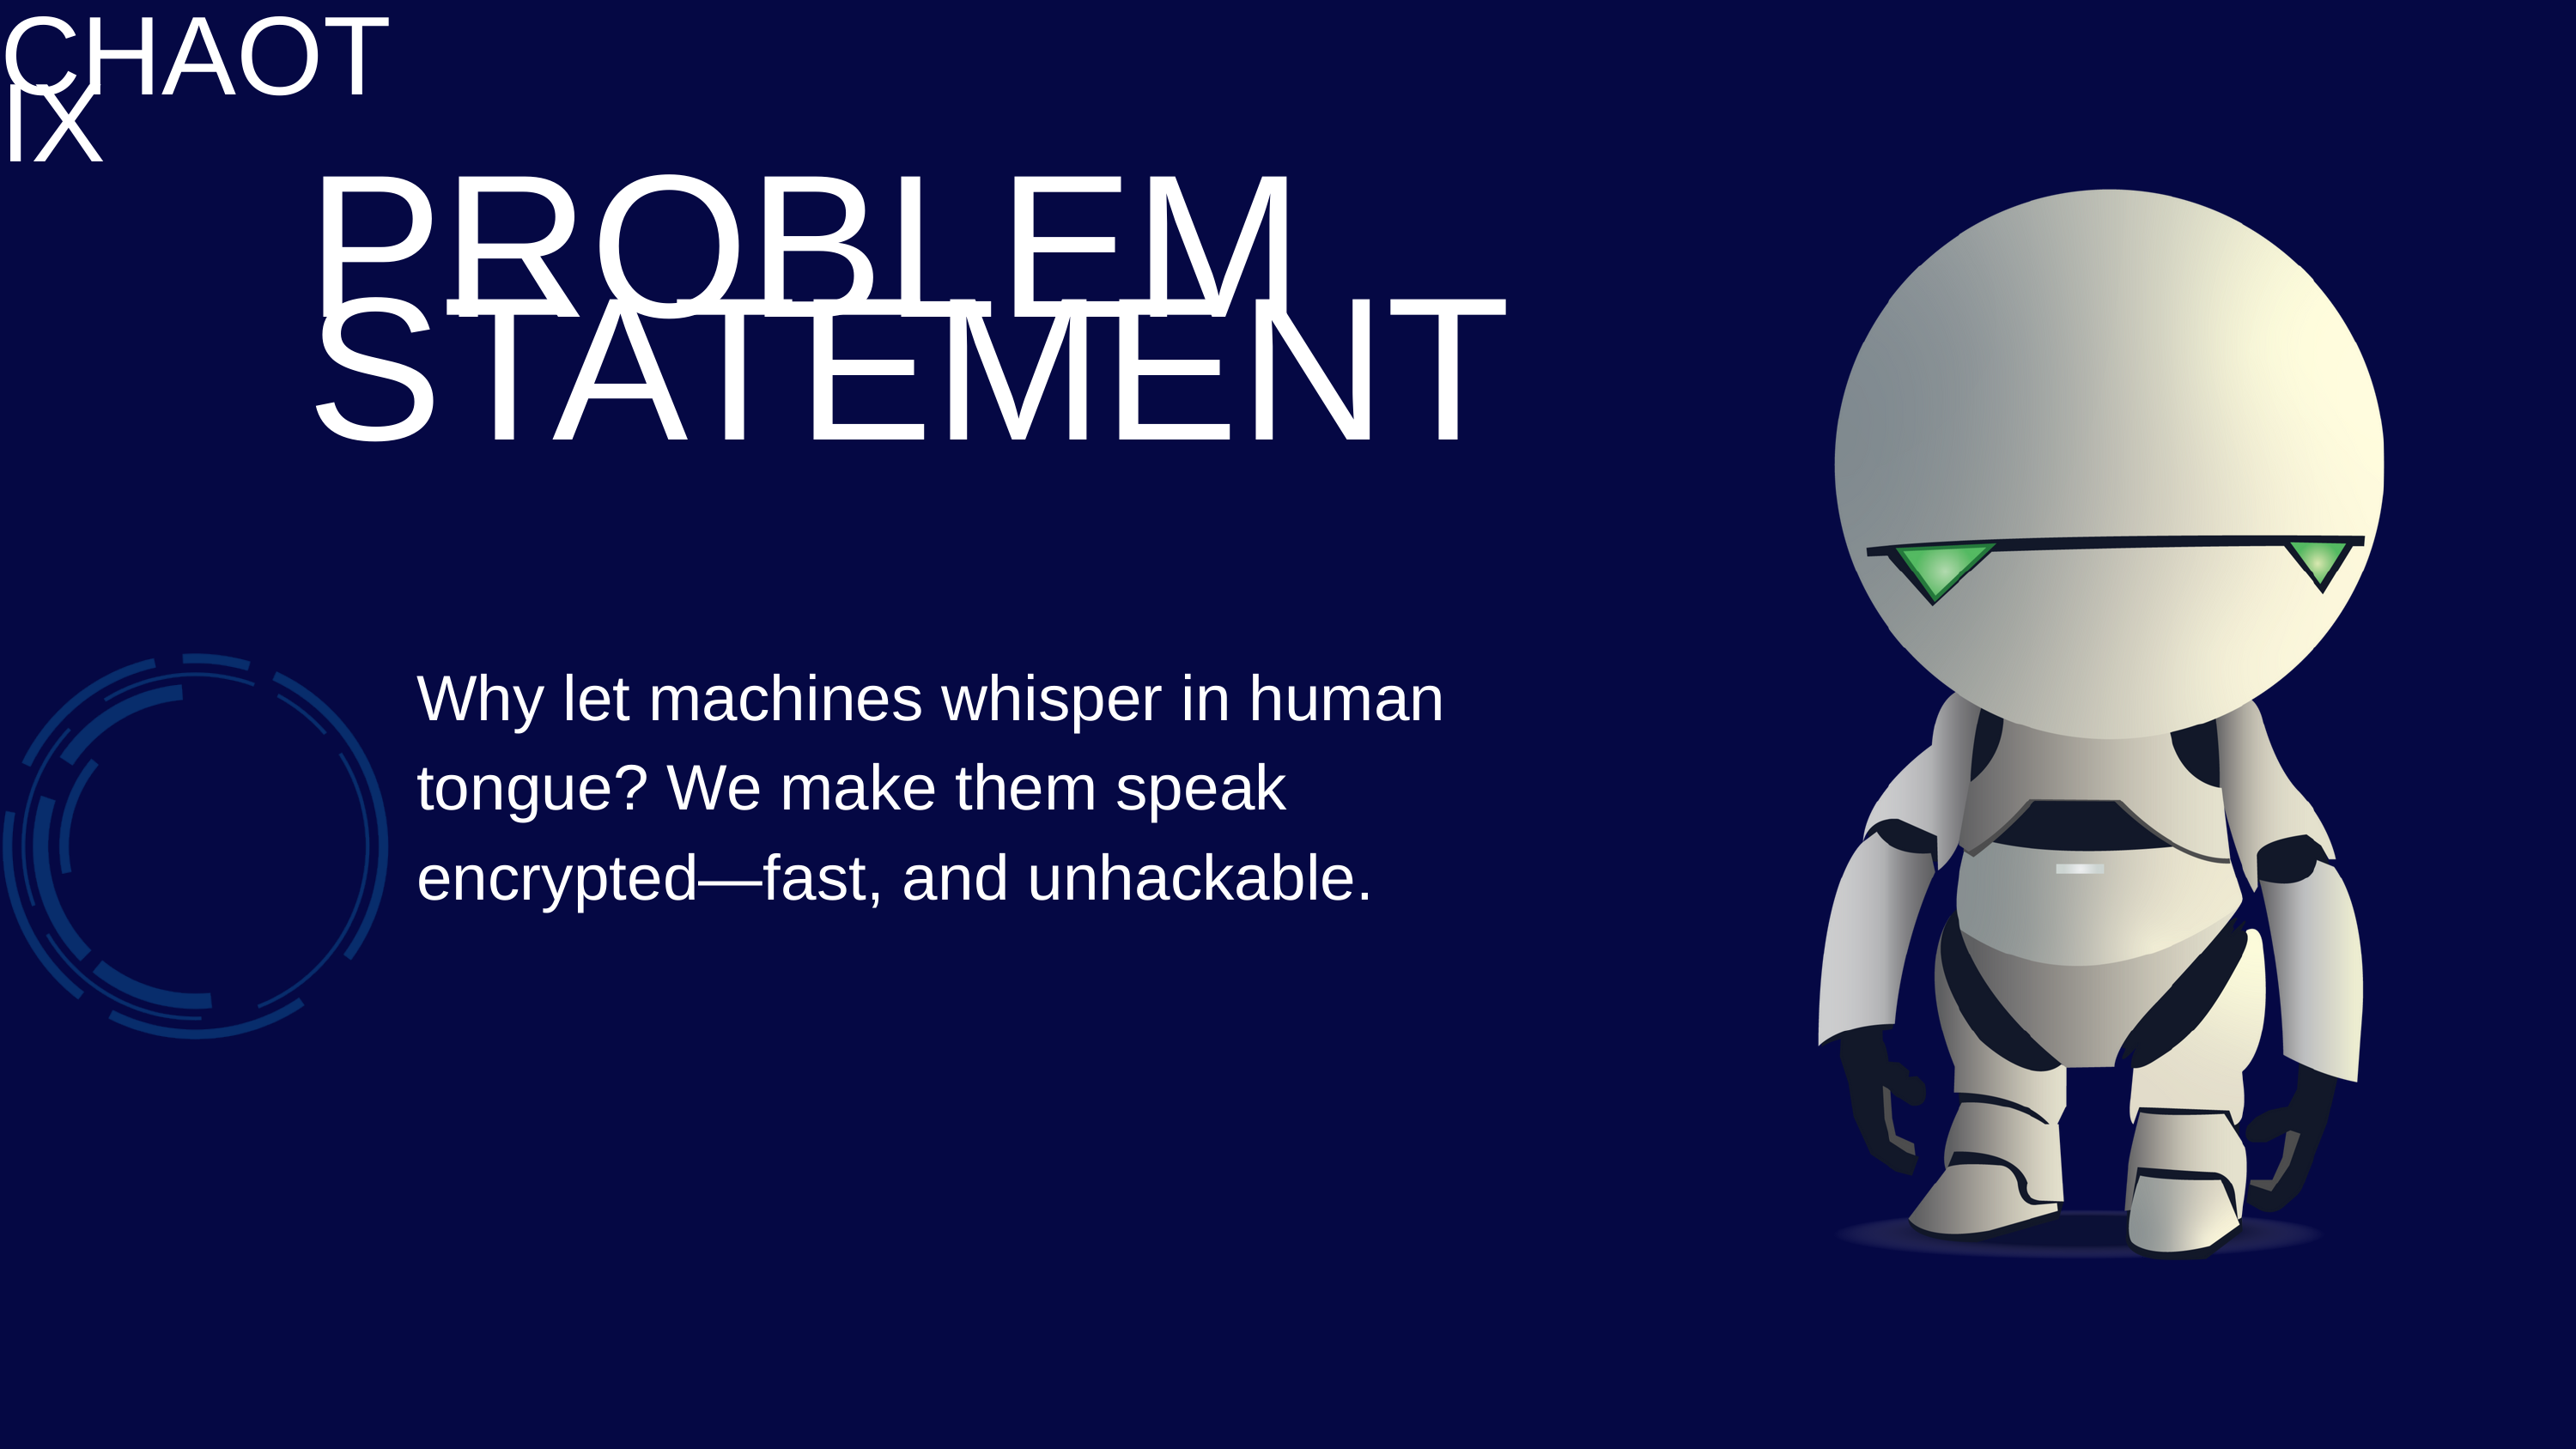

CHAOTIX

PROBLEM STATEMENT
Why let machines whisper in human tongue? We make them speak encrypted—fast, and unhackable.